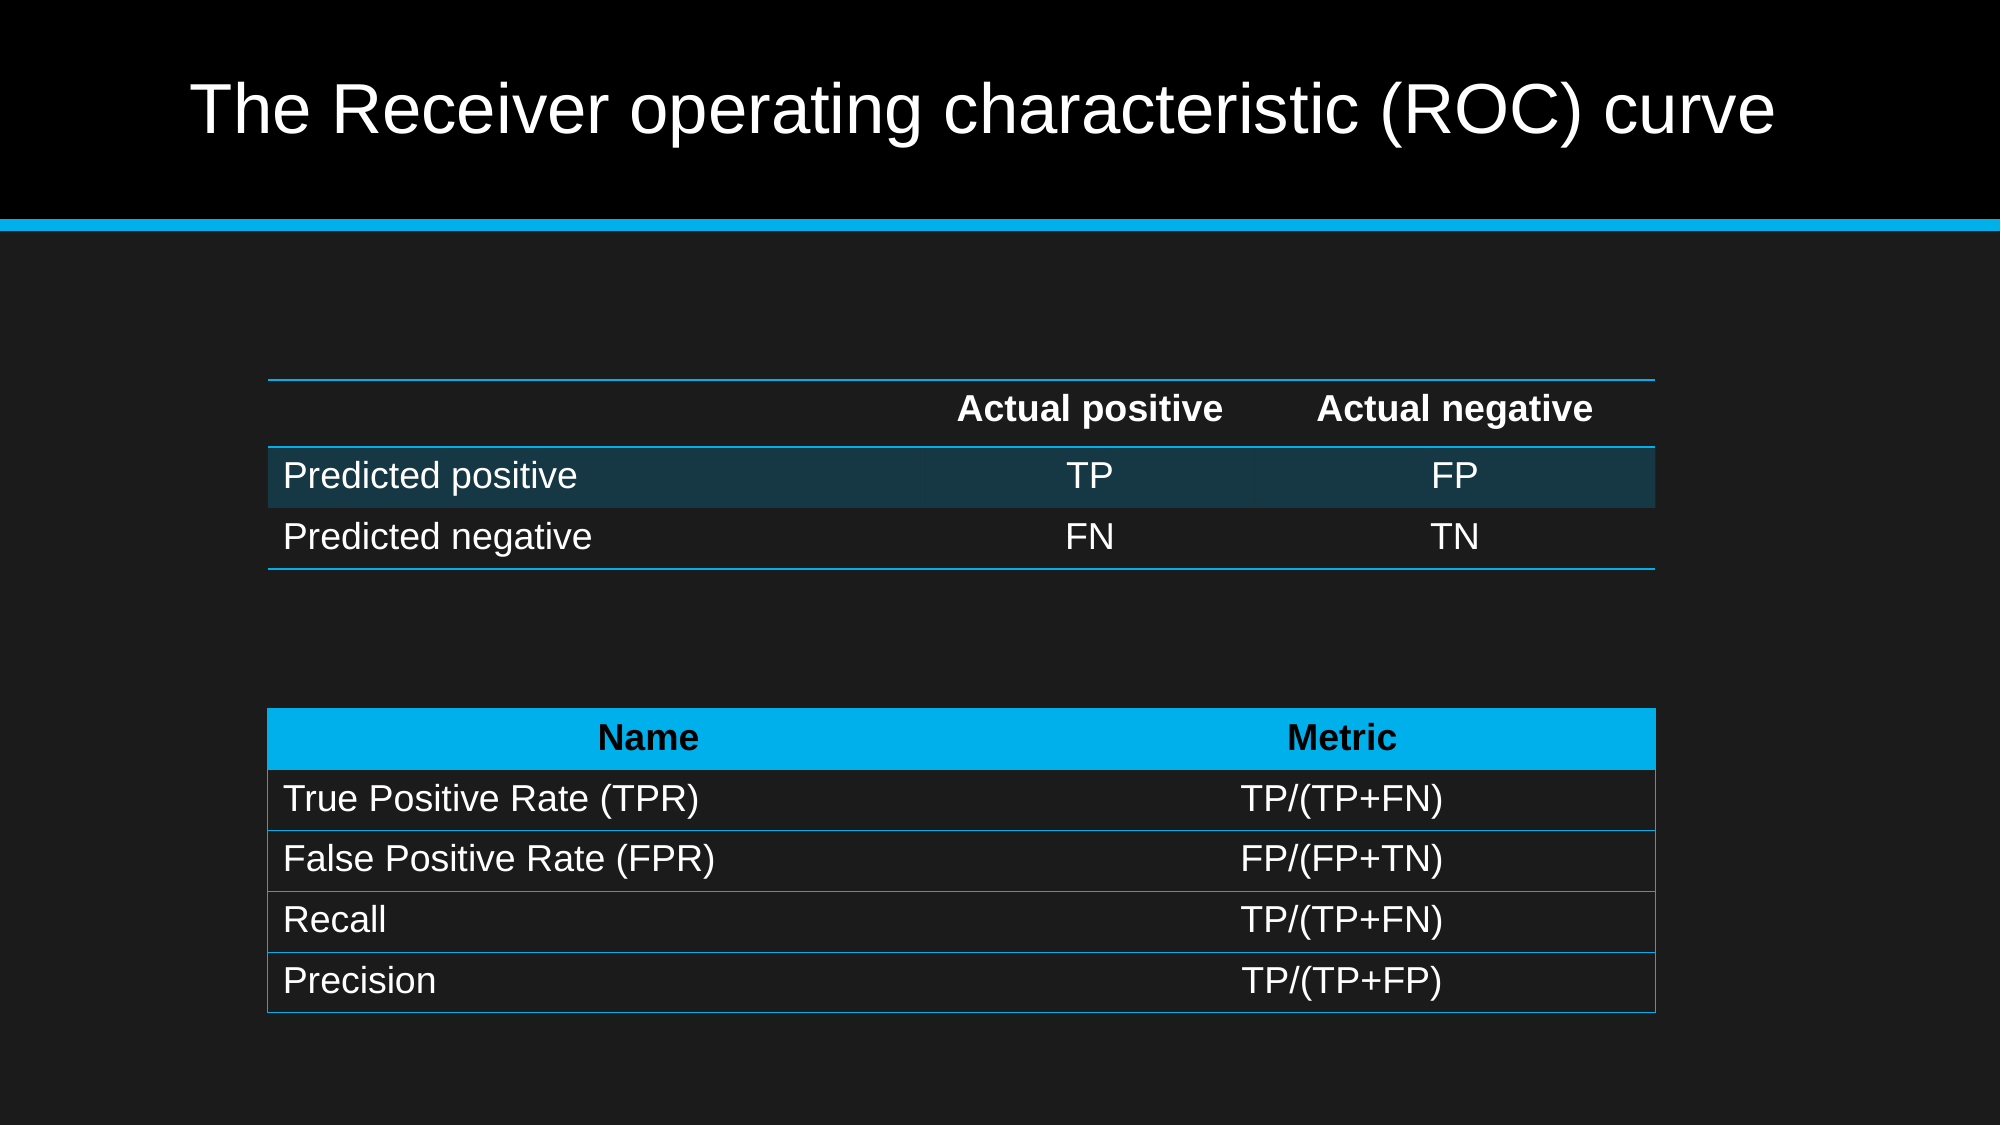

# The Receiver operating characteristic (ROC) curve
|  | Actual positive | Actual negative |
| --- | --- | --- |
| Predicted positive | TP | FP |
| Predicted negative | FN | TN |
| Name | Metric |
| --- | --- |
| True Positive Rate (TPR) | TP/(TP+FN) |
| False Positive Rate (FPR) | FP/(FP+TN) |
| Recall | TP/(TP+FN) |
| Precision | TP/(TP+FP) |